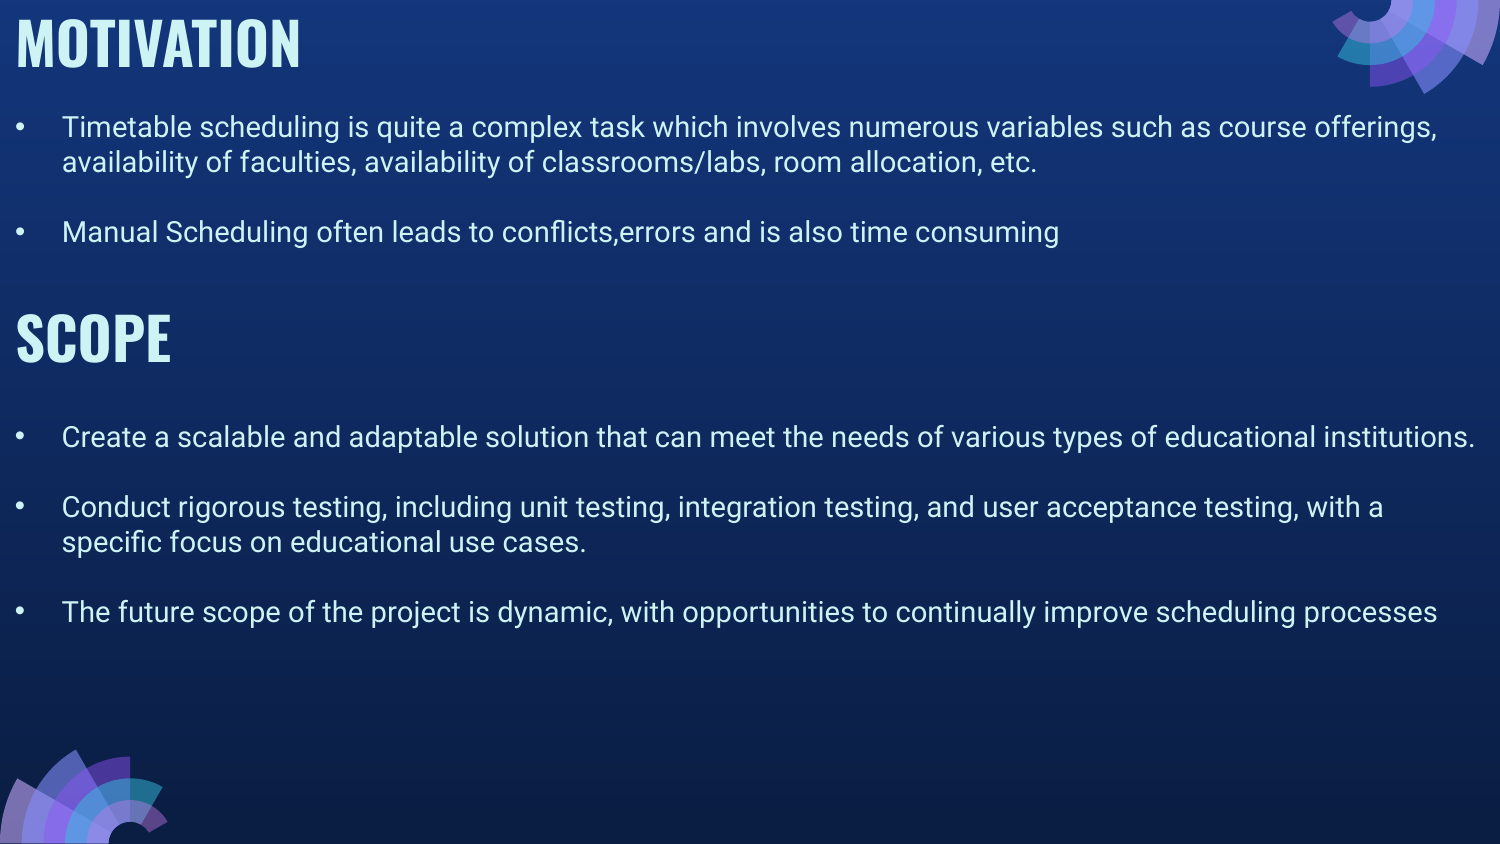

# MOTIVATION

Timetable scheduling is quite a complex task which involves numerous variables such as course offerings, availability of faculties, availability of classrooms/labs, room allocation, etc.

Manual Scheduling often leads to conflicts,errors and is also time consuming

SCOPE
Create a scalable and adaptable solution that can meet the needs of various types of educational institutions.

Conduct rigorous testing, including unit testing, integration testing, and user acceptance testing, with a specific focus on educational use cases.

The future scope of the project is dynamic, with opportunities to continually improve scheduling processes